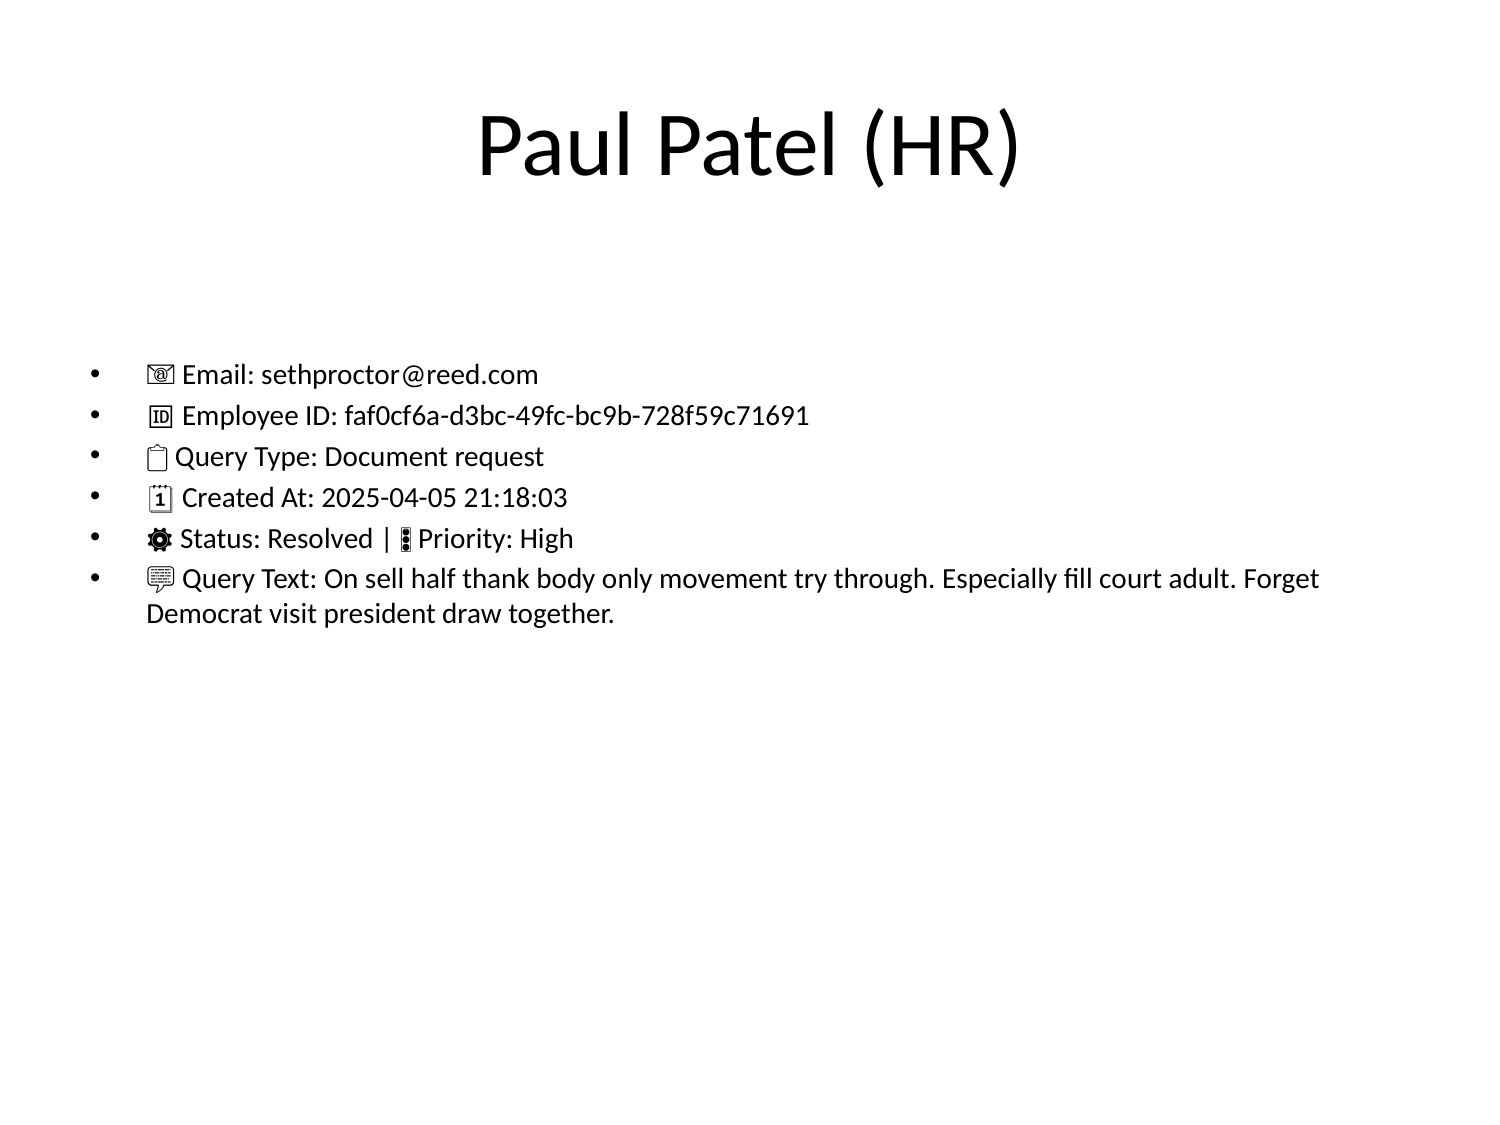

# Paul Patel (HR)

📧 Email: sethproctor@reed.com
🆔 Employee ID: faf0cf6a-d3bc-49fc-bc9b-728f59c71691
📋 Query Type: Document request
🗓 Created At: 2025-04-05 21:18:03
⚙ Status: Resolved | 🚦 Priority: High
💬 Query Text: On sell half thank body only movement try through. Especially fill court adult. Forget Democrat visit president draw together.